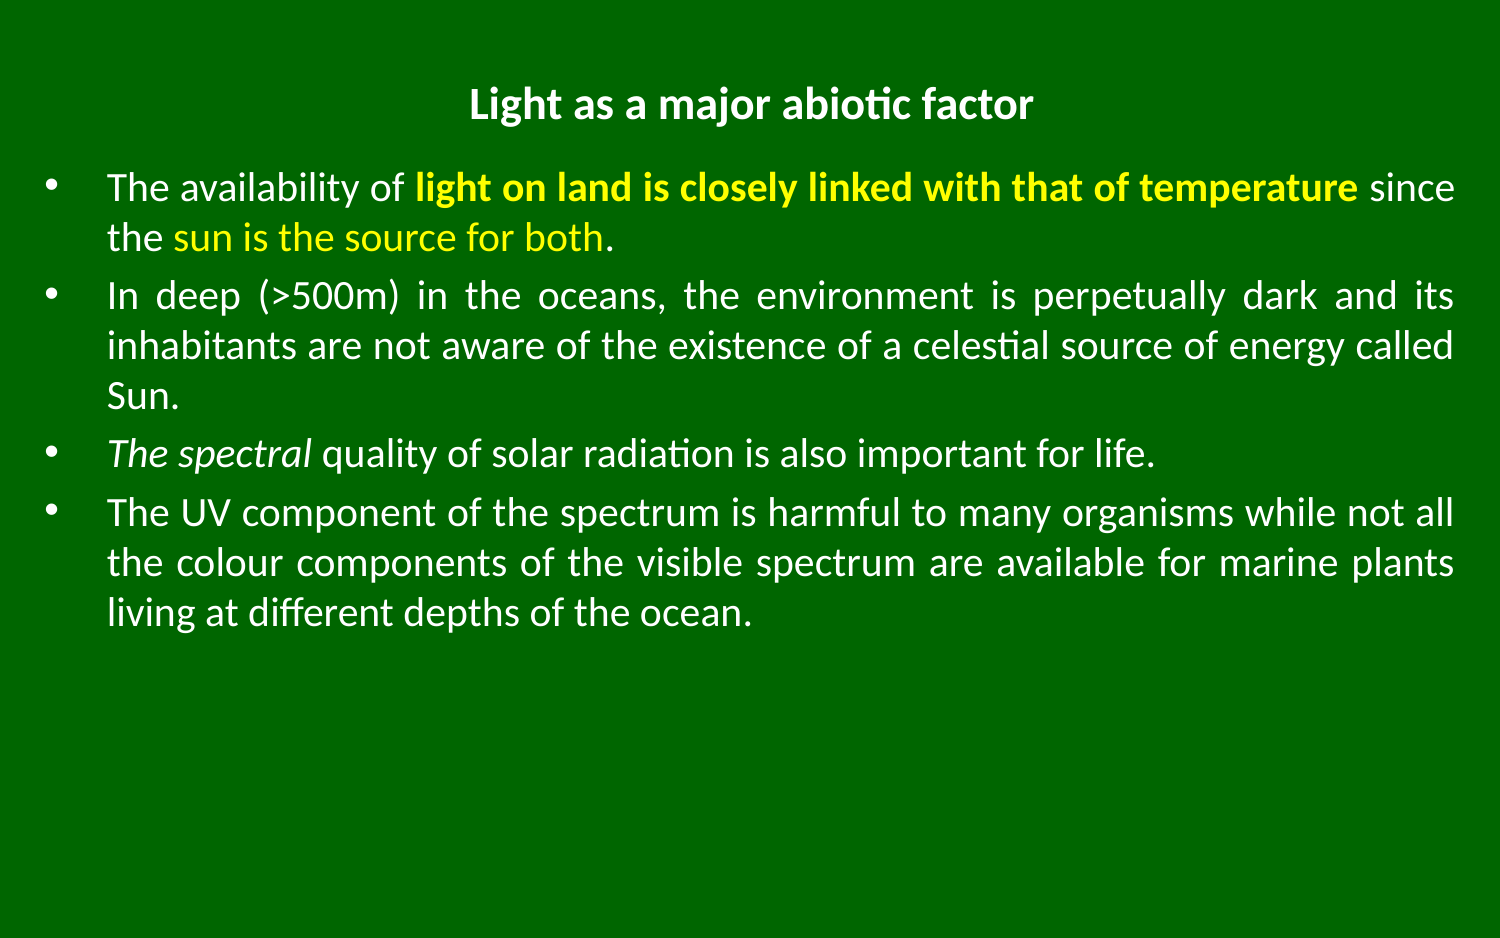

# Light as a major abiotic factor
The availability of light on land is closely linked with that of temperature since the sun is the source for both.
In deep (>500m) in the oceans, the environment is perpetually dark and its inhabitants are not aware of the existence of a celestial source of energy called Sun.
The spectral quality of solar radiation is also important for life.
The UV component of the spectrum is harmful to many organisms while not all the colour components of the visible spectrum are available for marine plants living at different depths of the ocean.